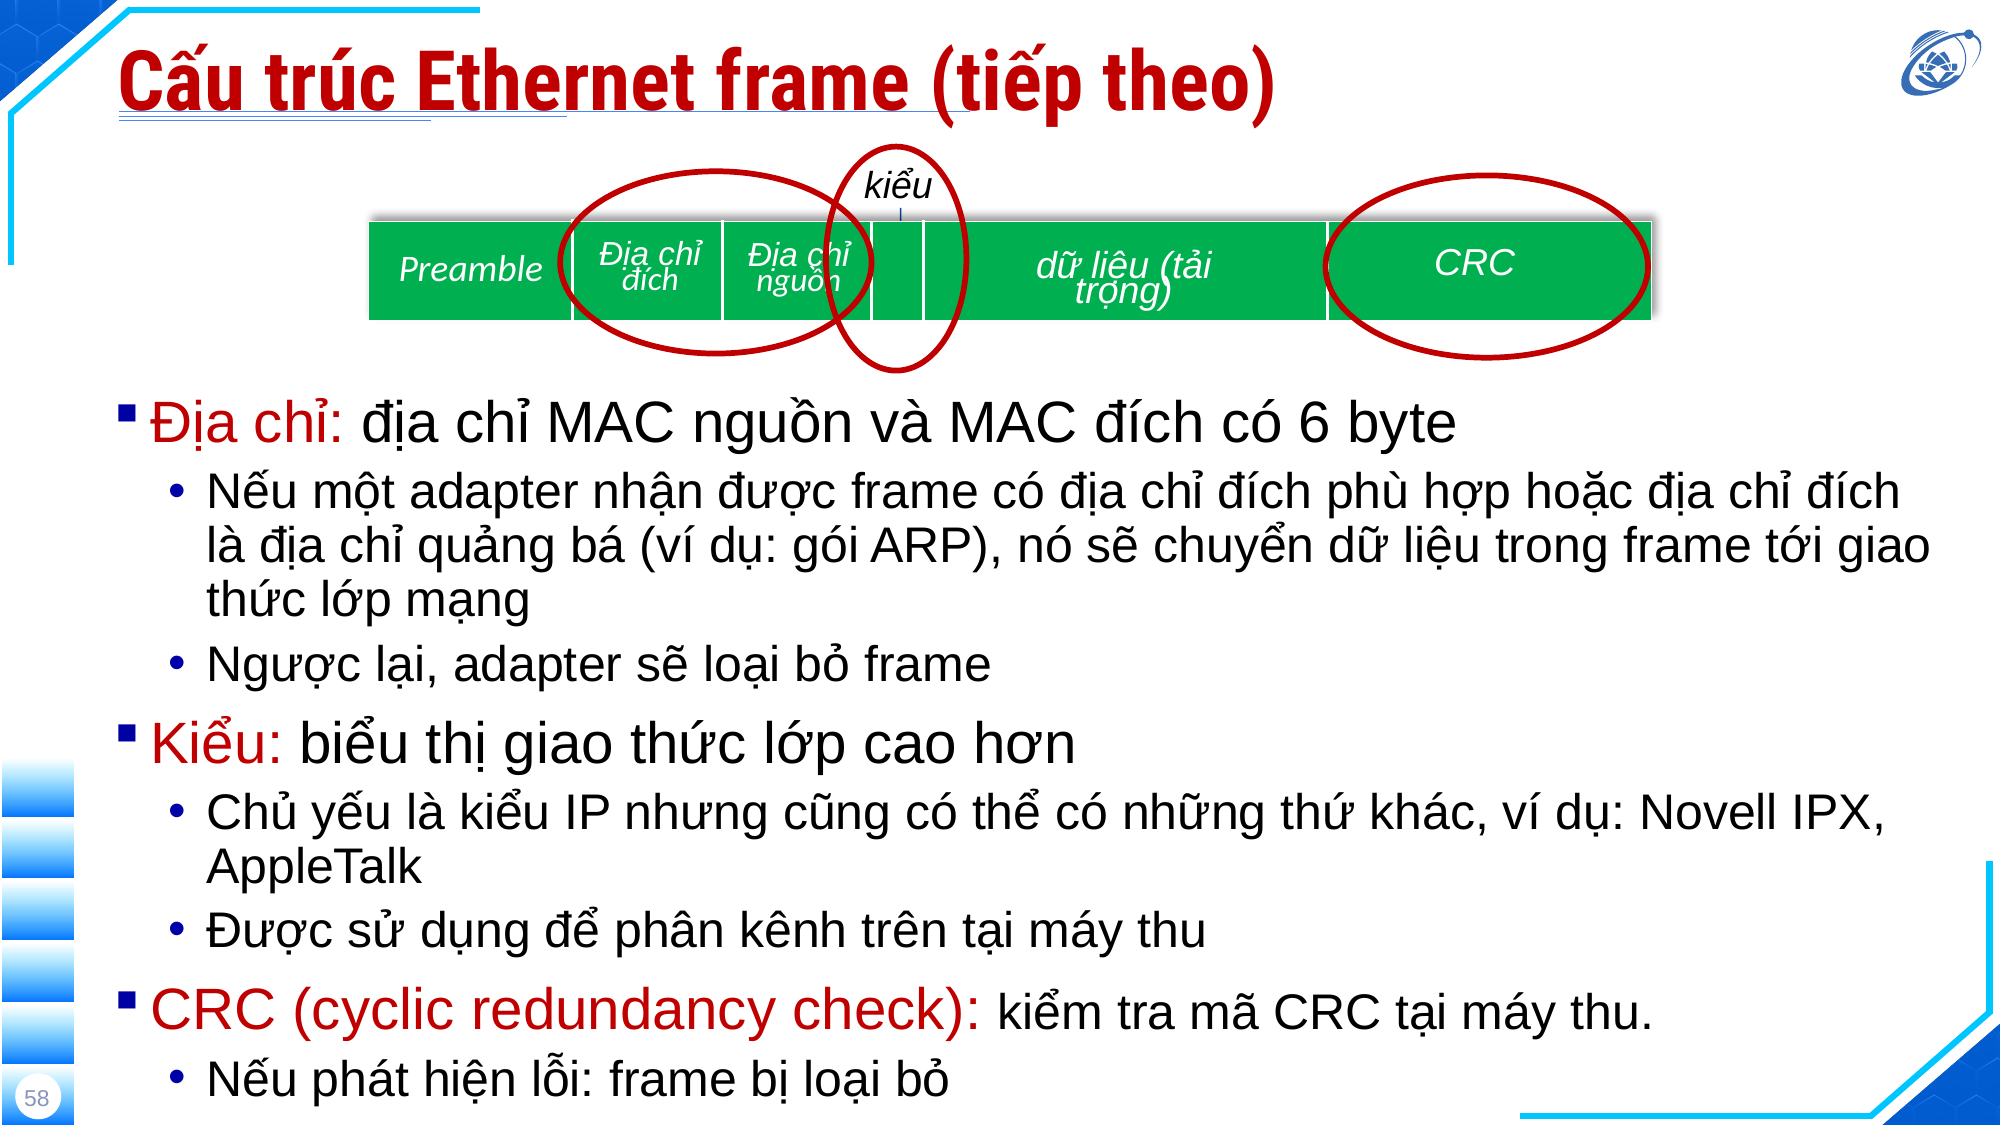

# Cấu trúc Ethernet frame (tiếp theo)
kiểu

Địa chỉ đích
Địa chỉ nguồn
CRC
dữ liệu (tải trọng)
Preamble

Địa chỉ: địa chỉ MAC nguồn và MAC đích có 6 byte
Nếu một adapter nhận được frame có địa chỉ đích phù hợp hoặc địa chỉ đích là địa chỉ quảng bá (ví dụ: gói ARP), nó sẽ chuyển dữ liệu trong frame tới giao thức lớp mạng
Ngược lại, adapter sẽ loại bỏ frame
Kiểu: biểu thị giao thức lớp cao hơn
Chủ yếu là kiểu IP nhưng cũng có thể có những thứ khác, ví dụ: Novell IPX, AppleTalk
Được sử dụng để phân kênh trên tại máy thu
CRC (cyclic redundancy check): kiểm tra mã CRC tại máy thu.
Nếu phát hiện lỗi: frame bị loại bỏ
58